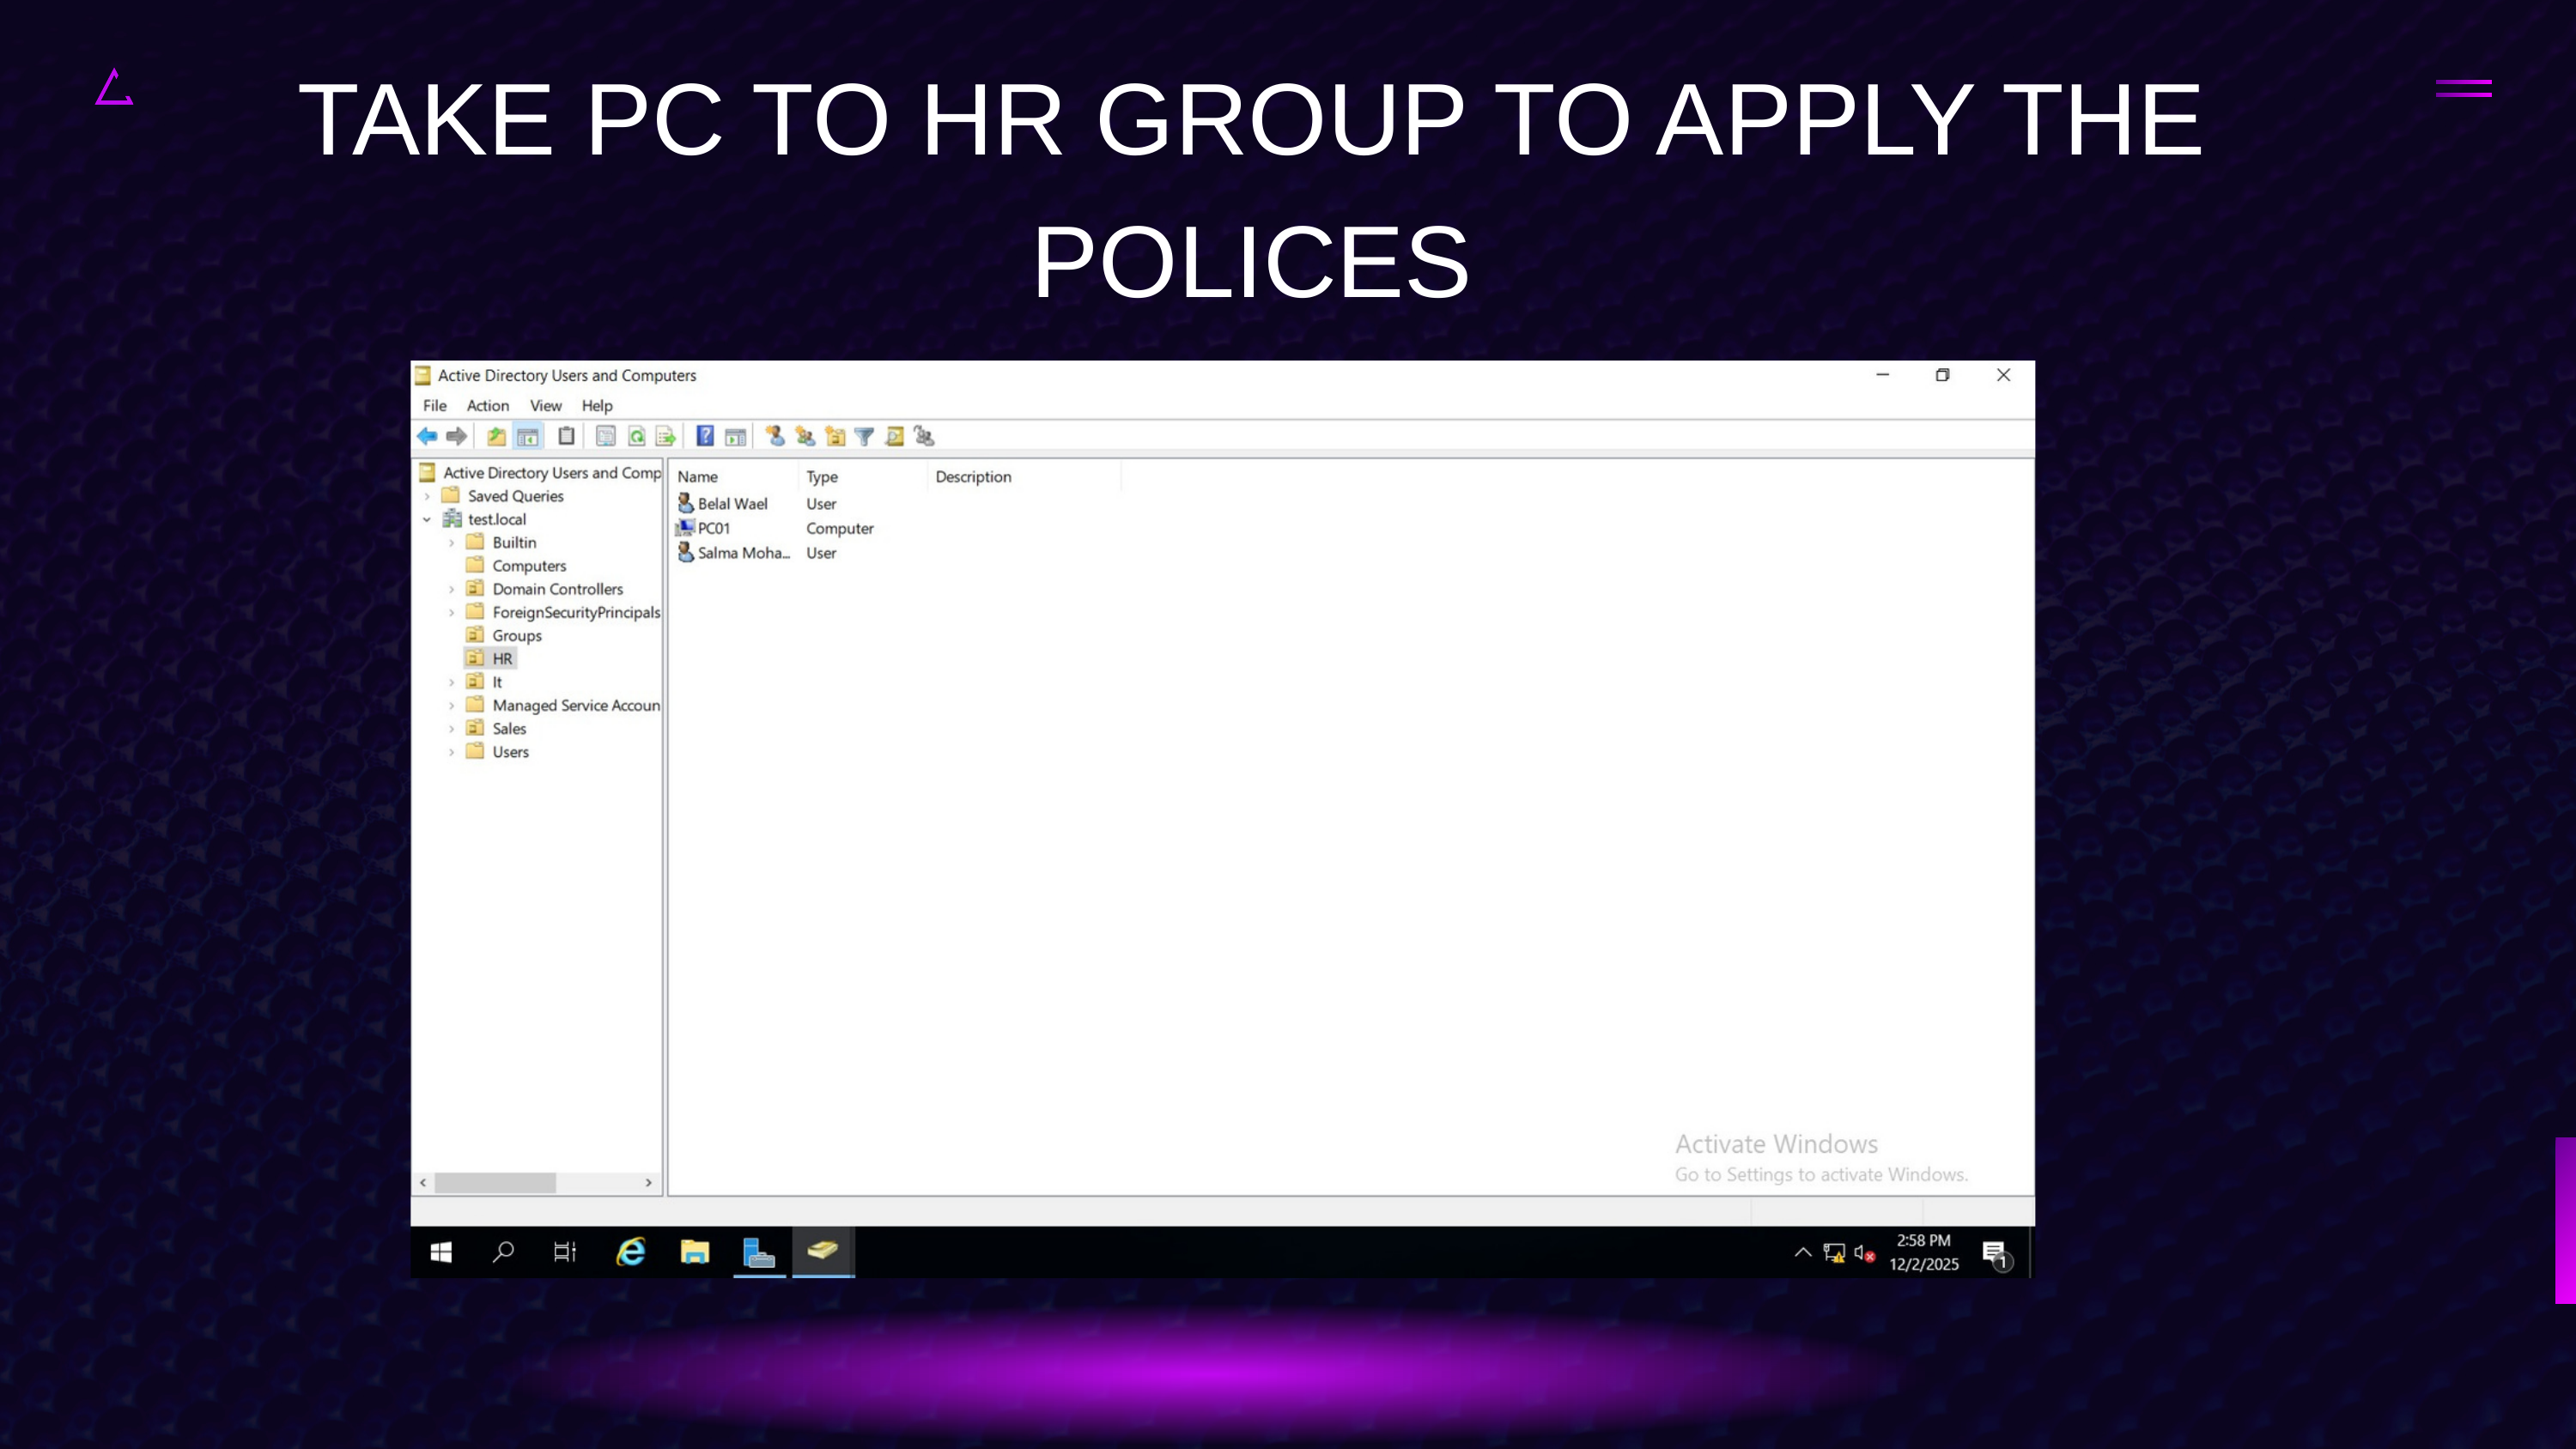

TAKE PC TO HR GROUP TO APPLY THE POLICES